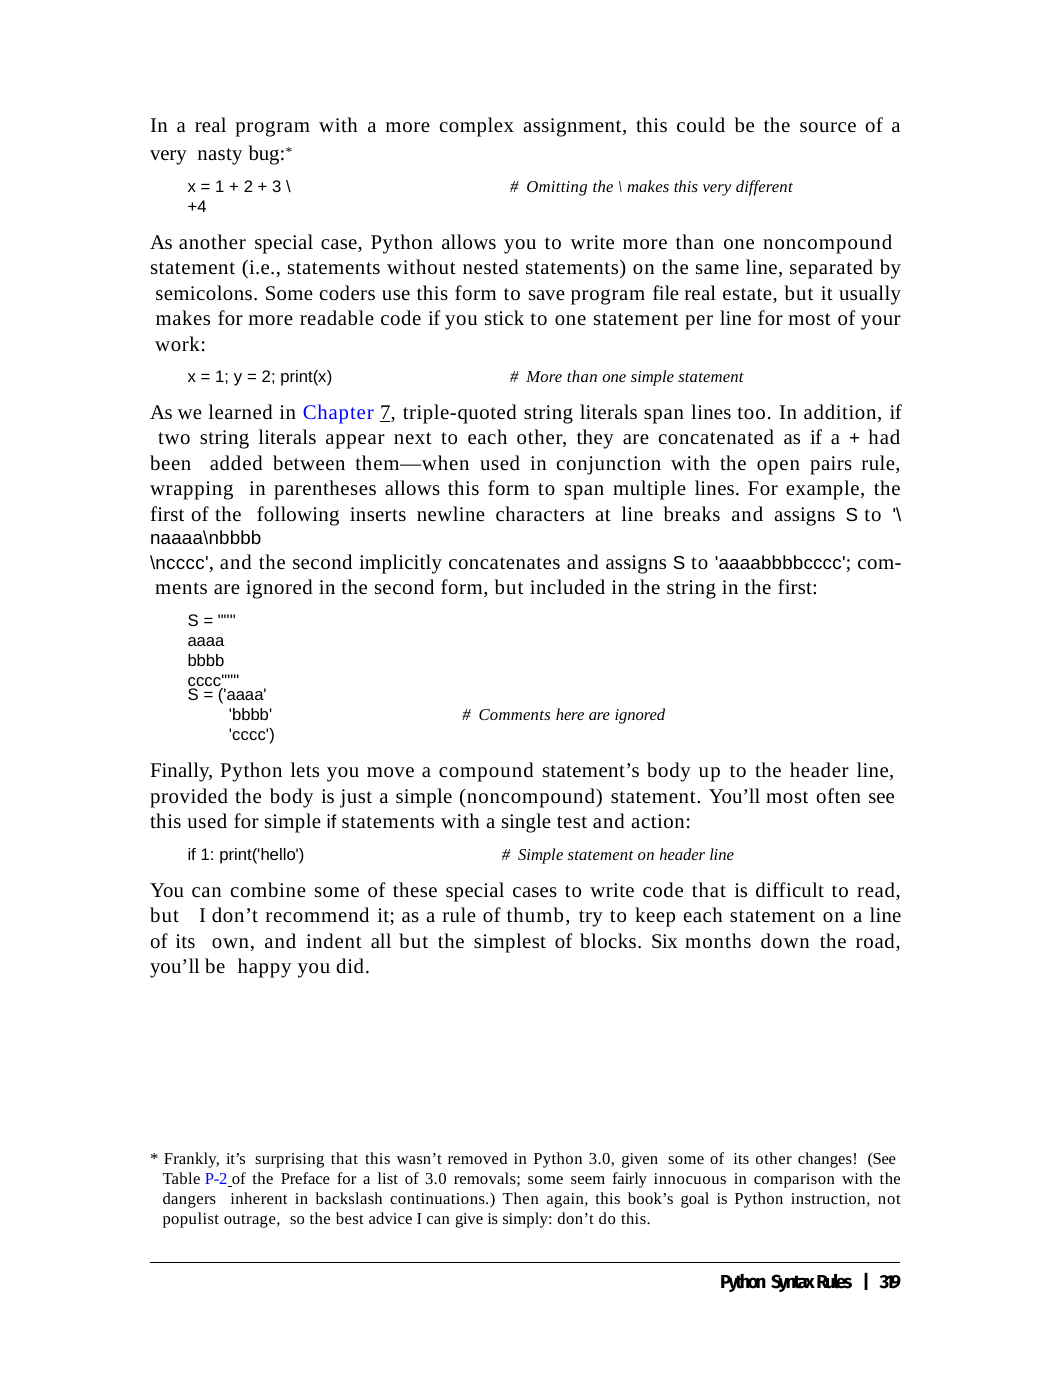

In a real program with a more complex assignment, this could be the source of a very  nasty bug:*
x = 1 + 2 + 3 \	# Omitting the \ makes this very different
+4
As another special case, Python allows you to write more than one noncompound  statement (i.e., statements without nested statements) on the same line, separated by  semicolons. Some coders use this form to save program file real estate, but it usually  makes for more readable code if you stick to one statement per line for most of your  work:
x = 1; y = 2; print(x)	# More than one simple statement
As we learned in Chapter 7, triple-quoted string literals span lines too. In addition, if  two string literals appear next to each other, they are concatenated as if a + had been  added between them—when used in conjunction with the open pairs rule, wrapping  in parentheses allows this form to span multiple lines. For example, the first of the  following inserts newline characters at line breaks and assigns S to '\naaaa\nbbbb
\ncccc', and the second implicitly concatenates and assigns S to 'aaaabbbbcccc'; com-  ments are ignored in the second form, but included in the string in the first:
S = """
aaaa  bbbb  cccc"""
S = ('aaaa'
'bbbb'  'cccc')
# Comments here are ignored
Finally, Python lets you move a compound statement’s body up to the header line,  provided the body is just a simple (noncompound) statement. You’ll most often see  this used for simple if statements with a single test and action:
if 1: print('hello')	# Simple statement on header line
You can combine some of these special cases to write code that is difficult to read, but   I don’t recommend it; as a rule of thumb, try to keep each statement on a line of its  own, and indent all but the simplest of blocks. Six months down the road, you’ll be  happy you did.
* Frankly, it’s surprising that this wasn’t removed in Python 3.0, given some of its other changes! (See  Table P-2 of the Preface for a list of 3.0 removals; some seem fairly innocuous in comparison with the dangers  inherent in backslash continuations.) Then again, this book’s goal is Python instruction, not populist outrage,  so the best advice I can give is simply: don’t do this.

Python Syntax Rules  |  319